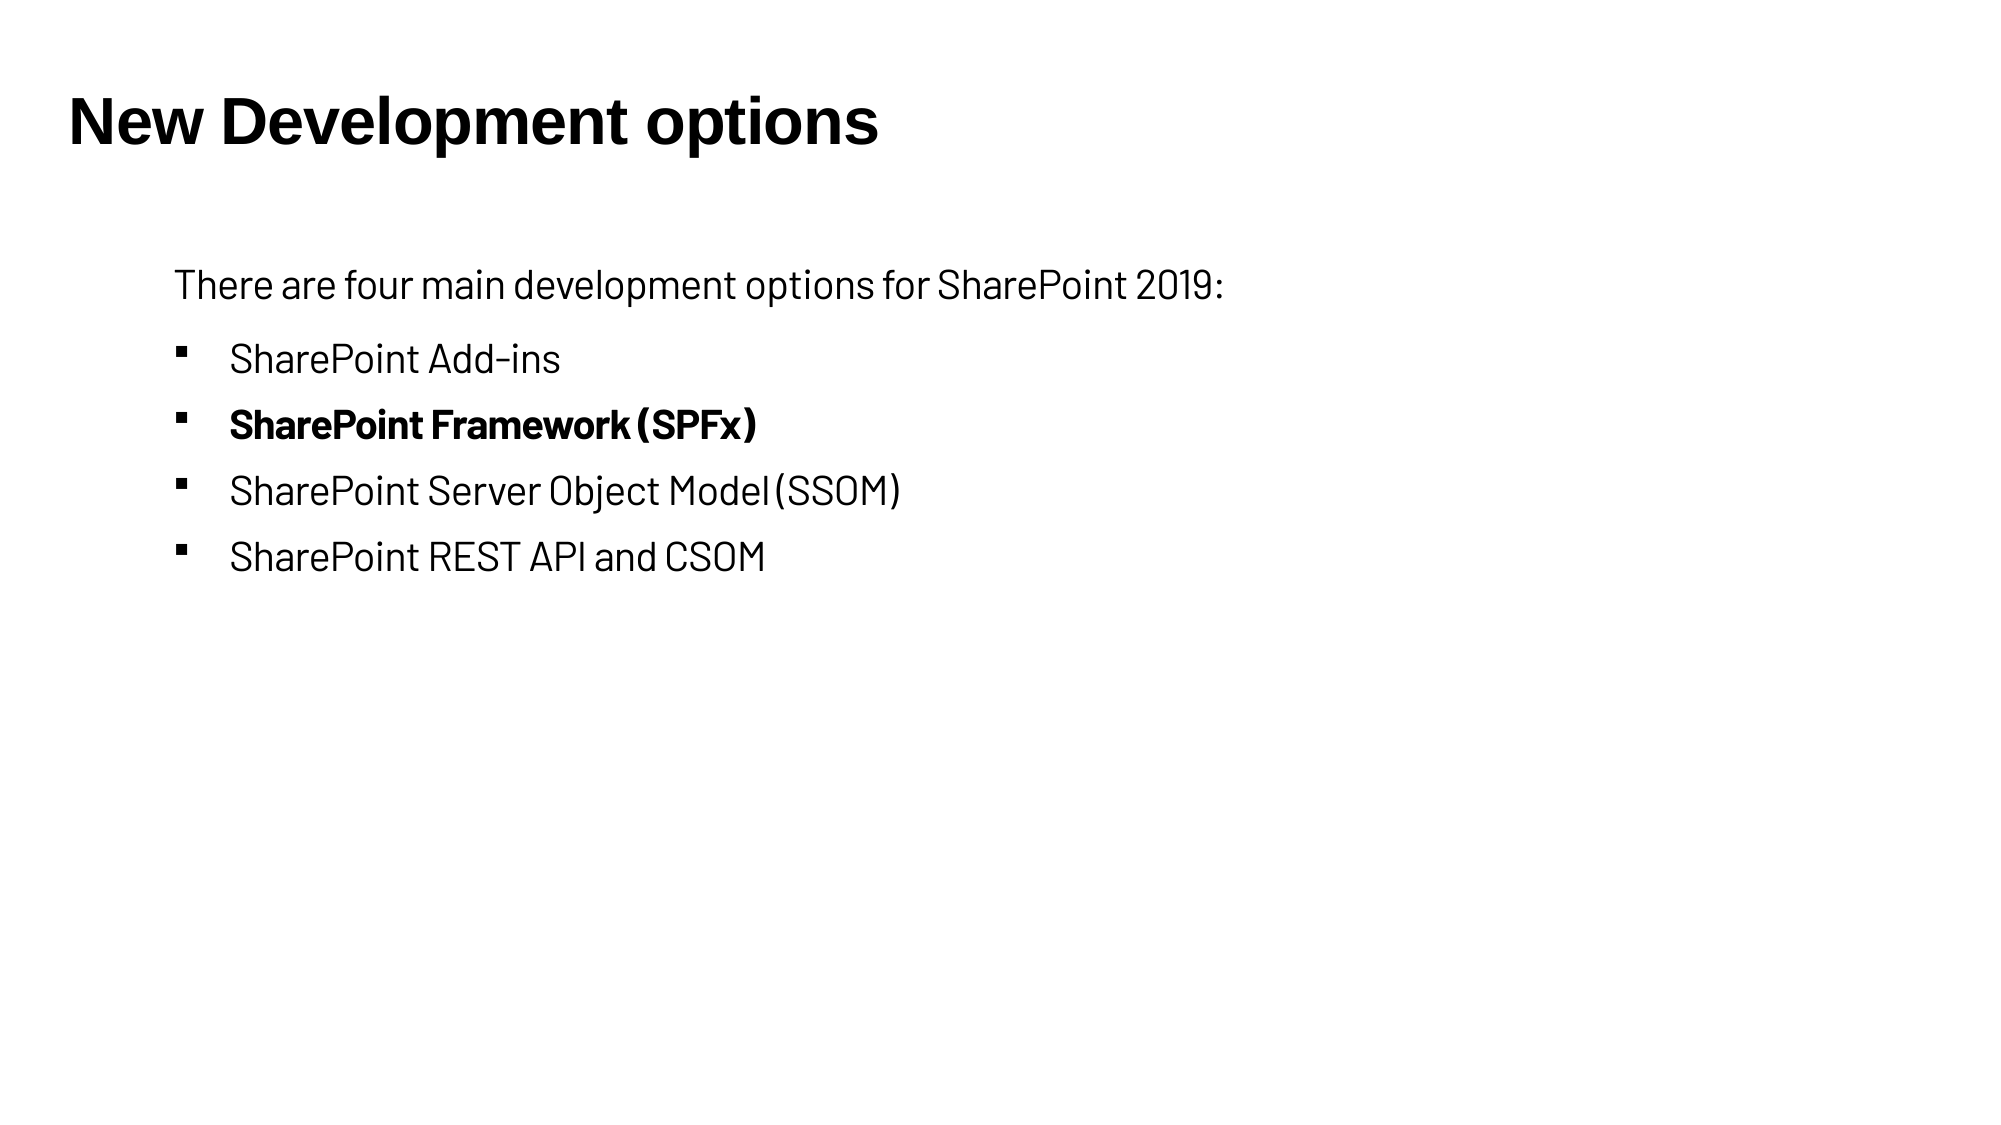

# New Development options
There are four main development options for SharePoint 2019:
SharePoint Add-ins
SharePoint Framework (SPFx)
SharePoint Server Object Model (SSOM)
SharePoint REST API and CSOM